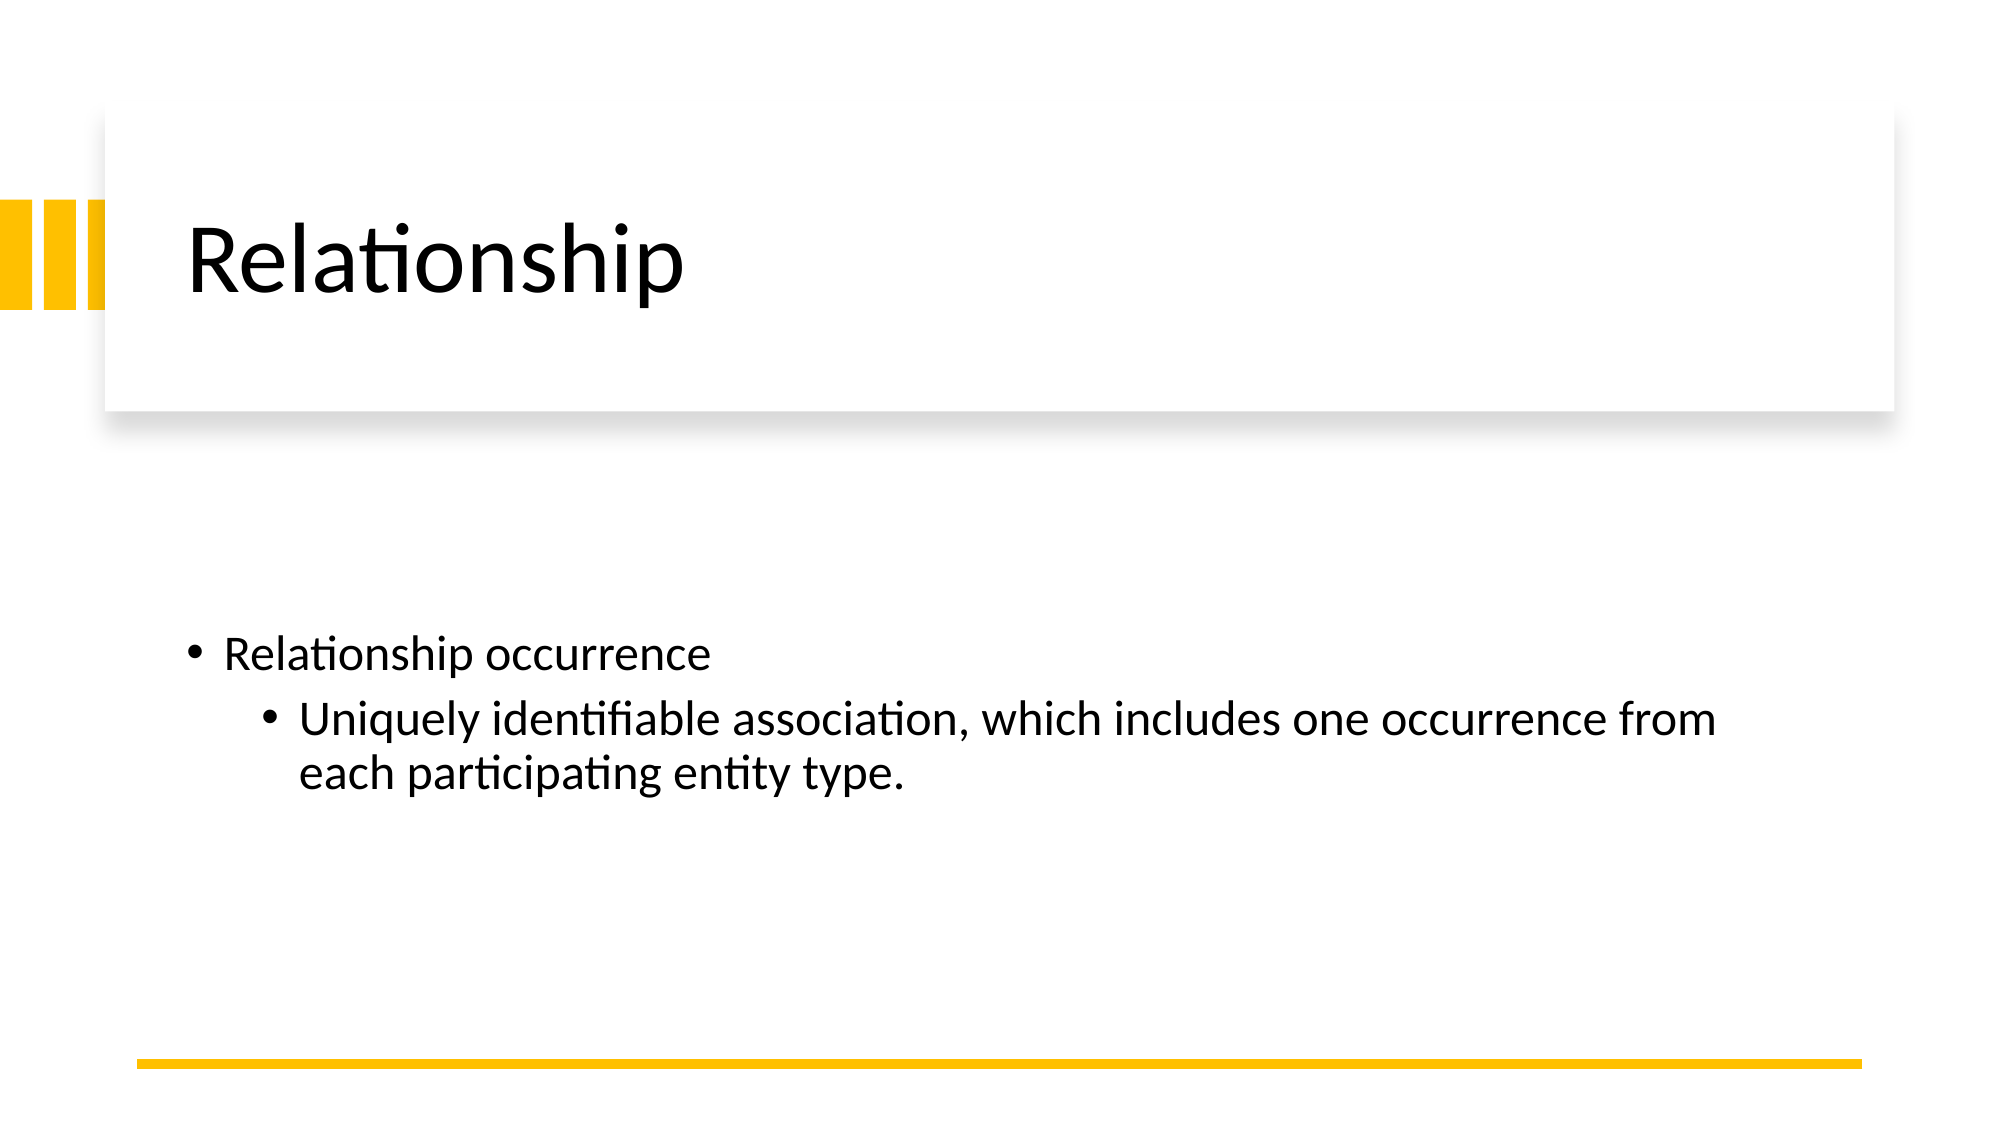

# Relationship

Relationship occurrence
Uniquely identifiable association, which includes one occurrence from each participating entity type.